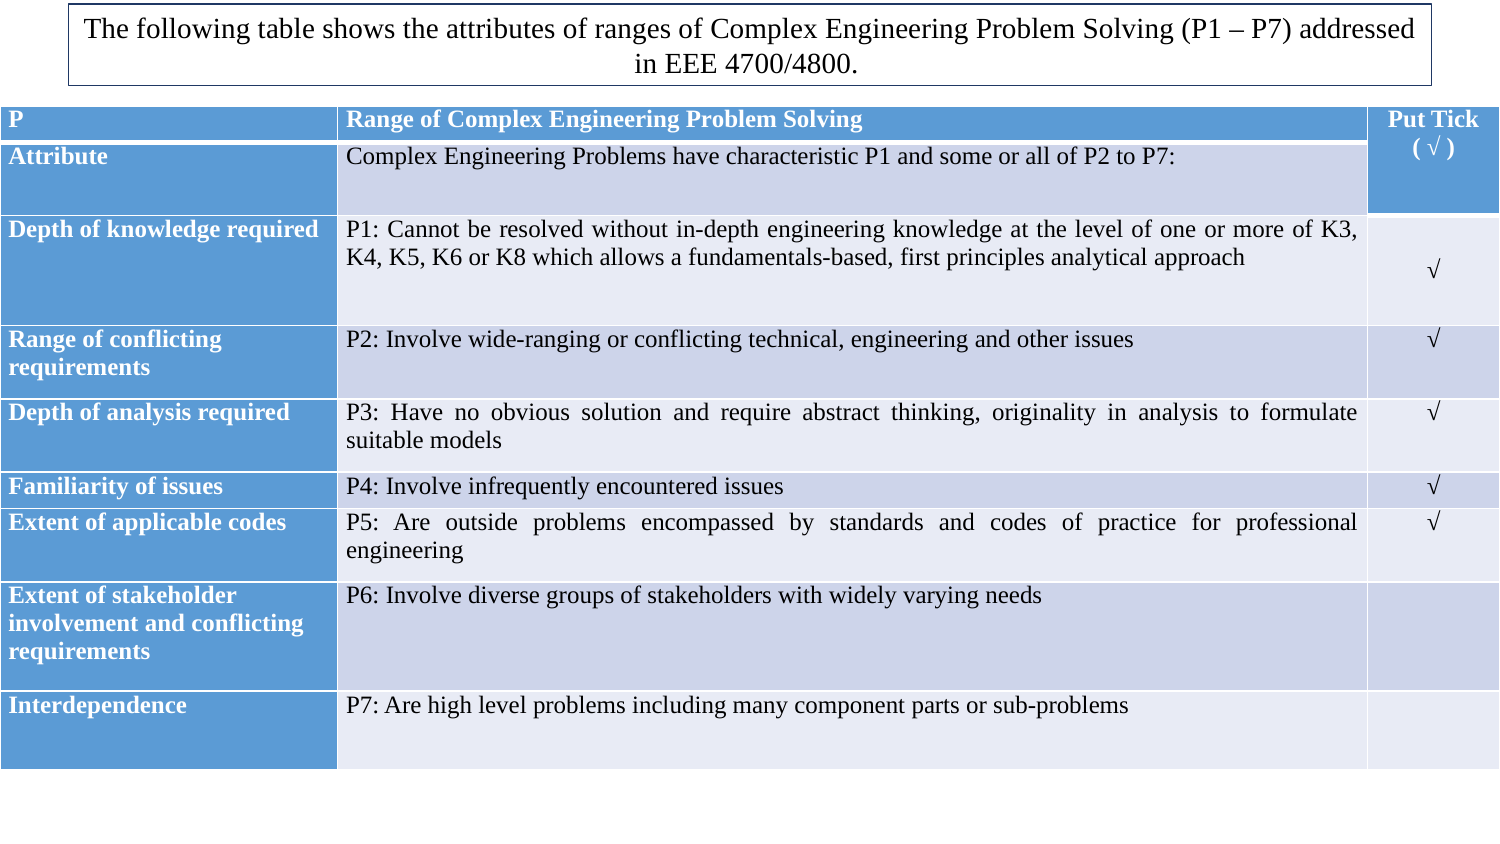

The following table shows the attributes of ranges of Complex Engineering Problem Solving (P1 – P7) addressed in EEE 4700/4800.
| P | Range of Complex Engineering Problem Solving | Put Tick ( √ ) |
| --- | --- | --- |
| Attribute | Complex Engineering Problems have characteristic P1 and some or all of P2 to P7: |  |
| Depth of knowledge required | P1: Cannot be resolved without in-depth engineering knowledge at the level of one or more of K3, K4, K5, K6 or K8 which allows a fundamentals-based, first principles analytical approach | √ |
| Range of conflicting requirements | P2: Involve wide-ranging or conflicting technical, engineering and other issues | √ |
| Depth of analysis required | P3: Have no obvious solution and require abstract thinking, originality in analysis to formulate suitable models | √ |
| Familiarity of issues | P4: Involve infrequently encountered issues | √ |
| Extent of applicable codes | P5: Are outside problems encompassed by standards and codes of practice for professional engineering | √ |
| Extent of stakeholder involvement and conflicting requirements | P6: Involve diverse groups of stakeholders with widely varying needs |  |
| Interdependence | P7: Are high level problems including many component parts or sub-problems |  |